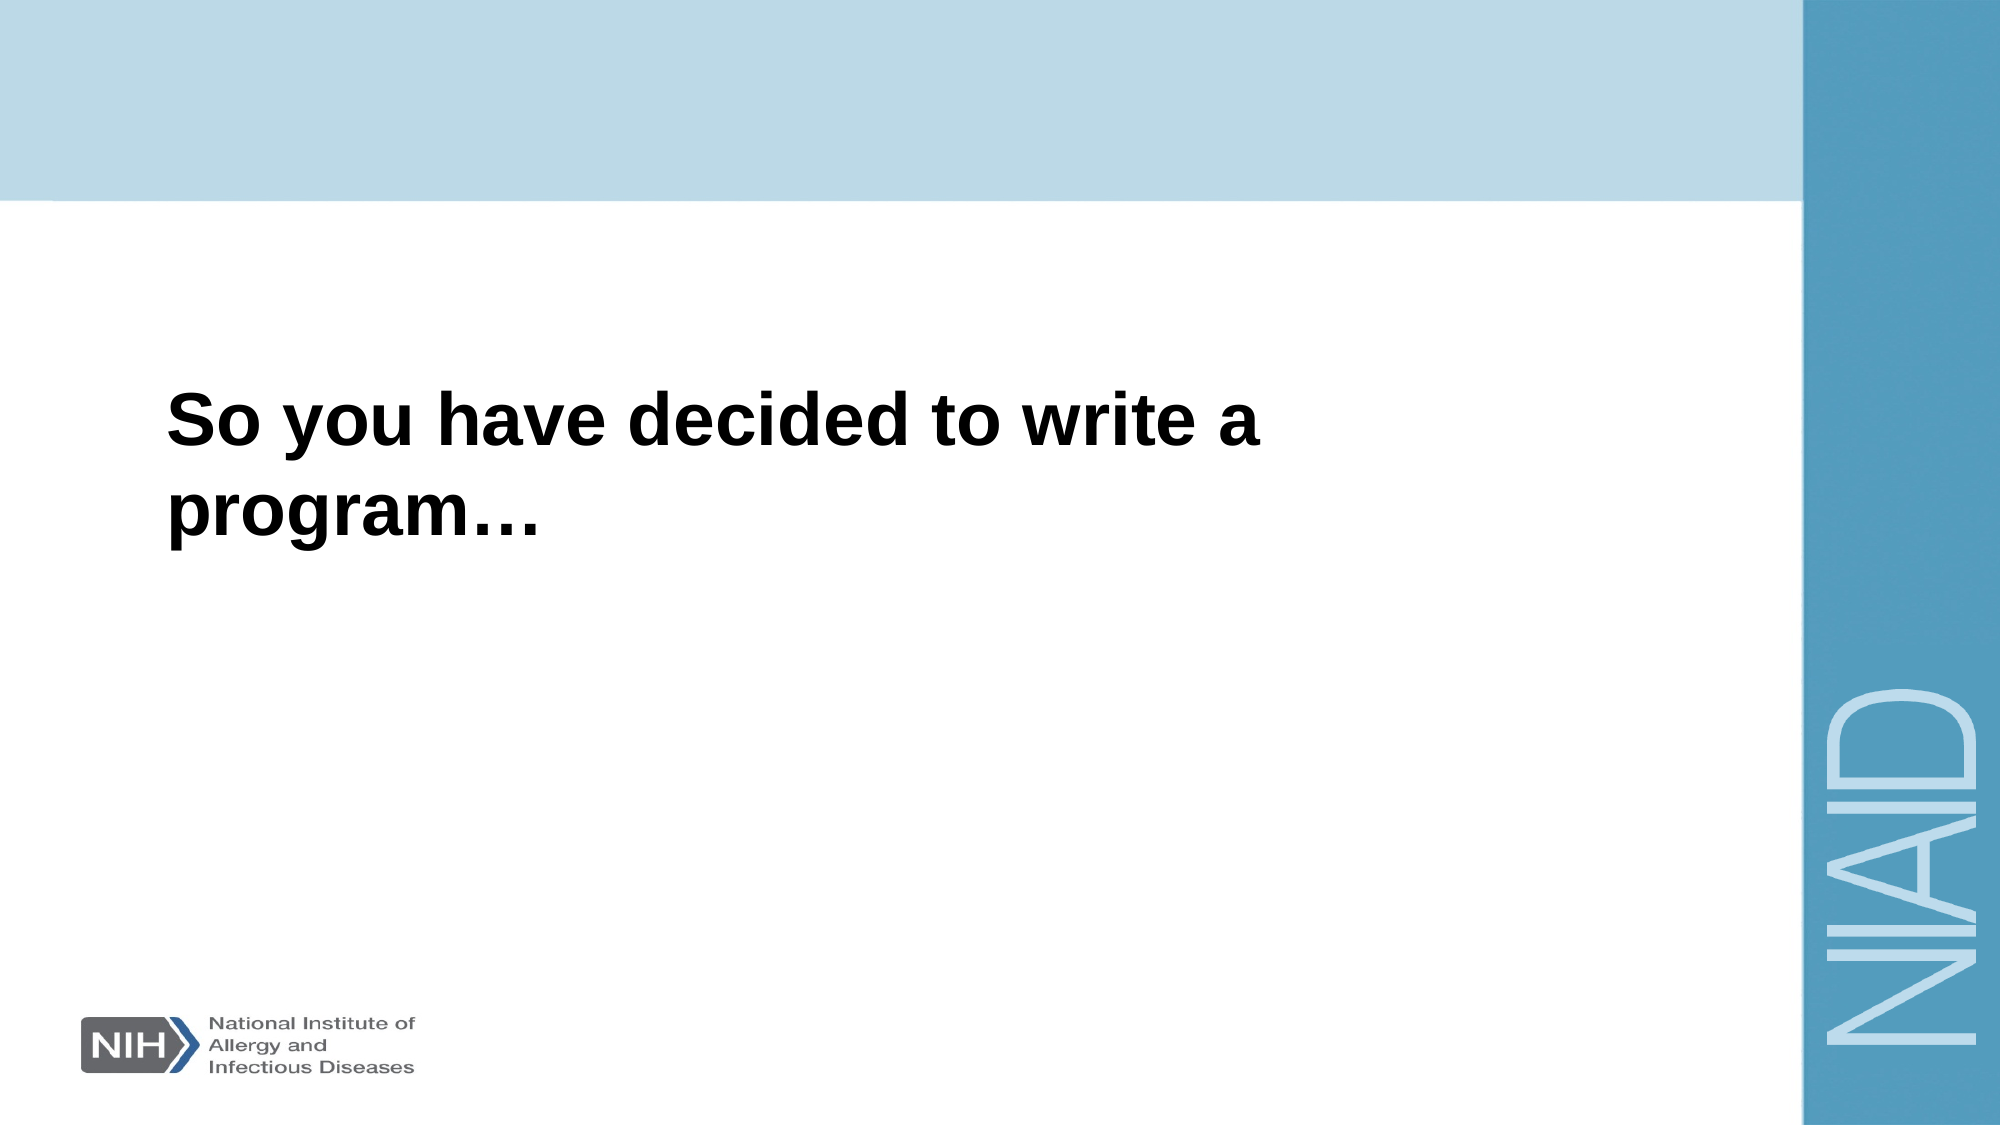

# So you have decided to write a program…